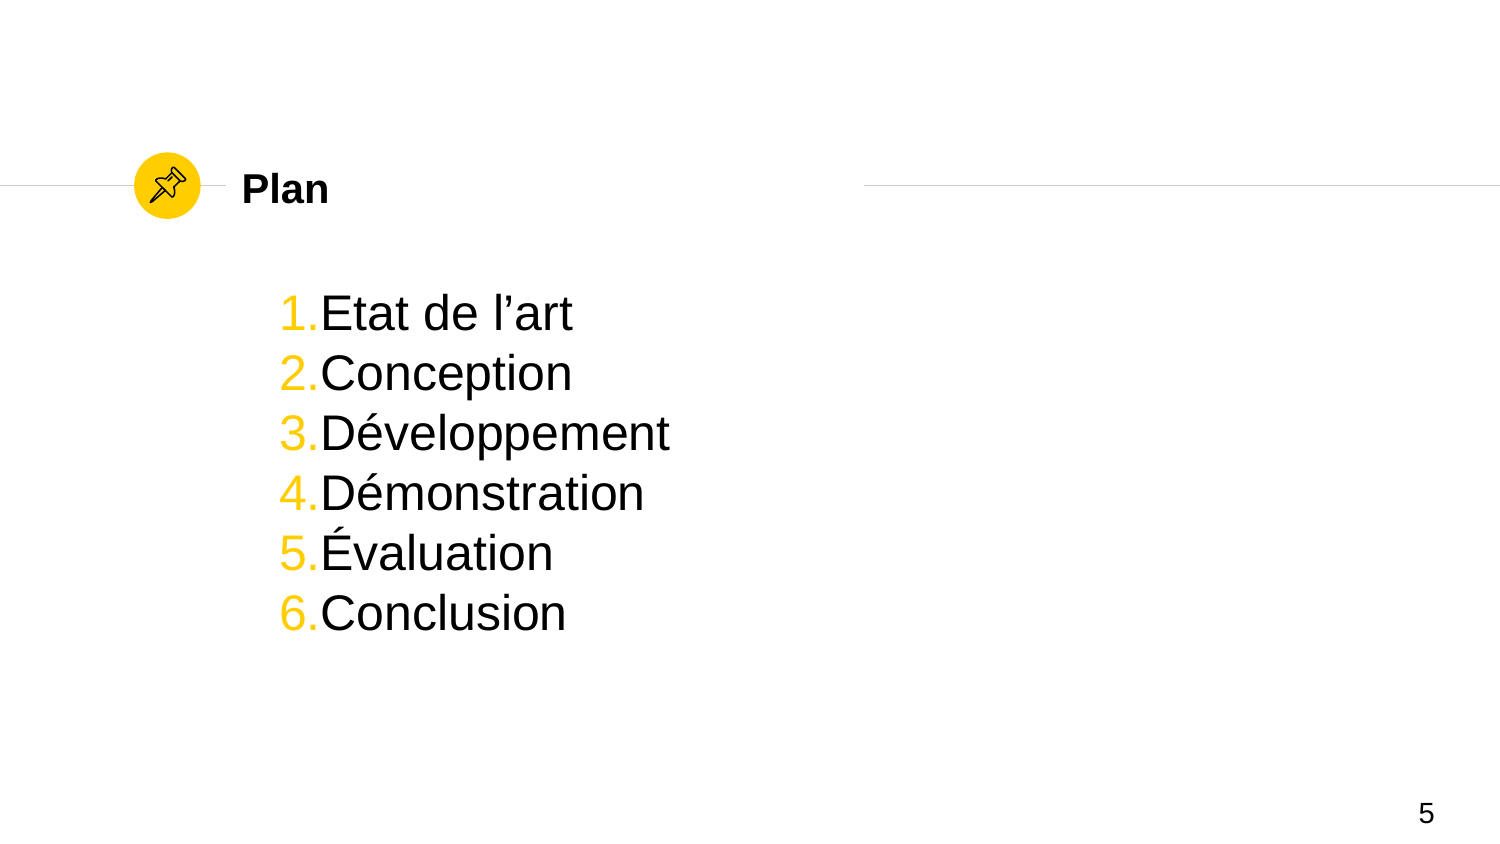

# Plan

Etat de l’art
Conception
Développement
Démonstration
Évaluation
Conclusion

5